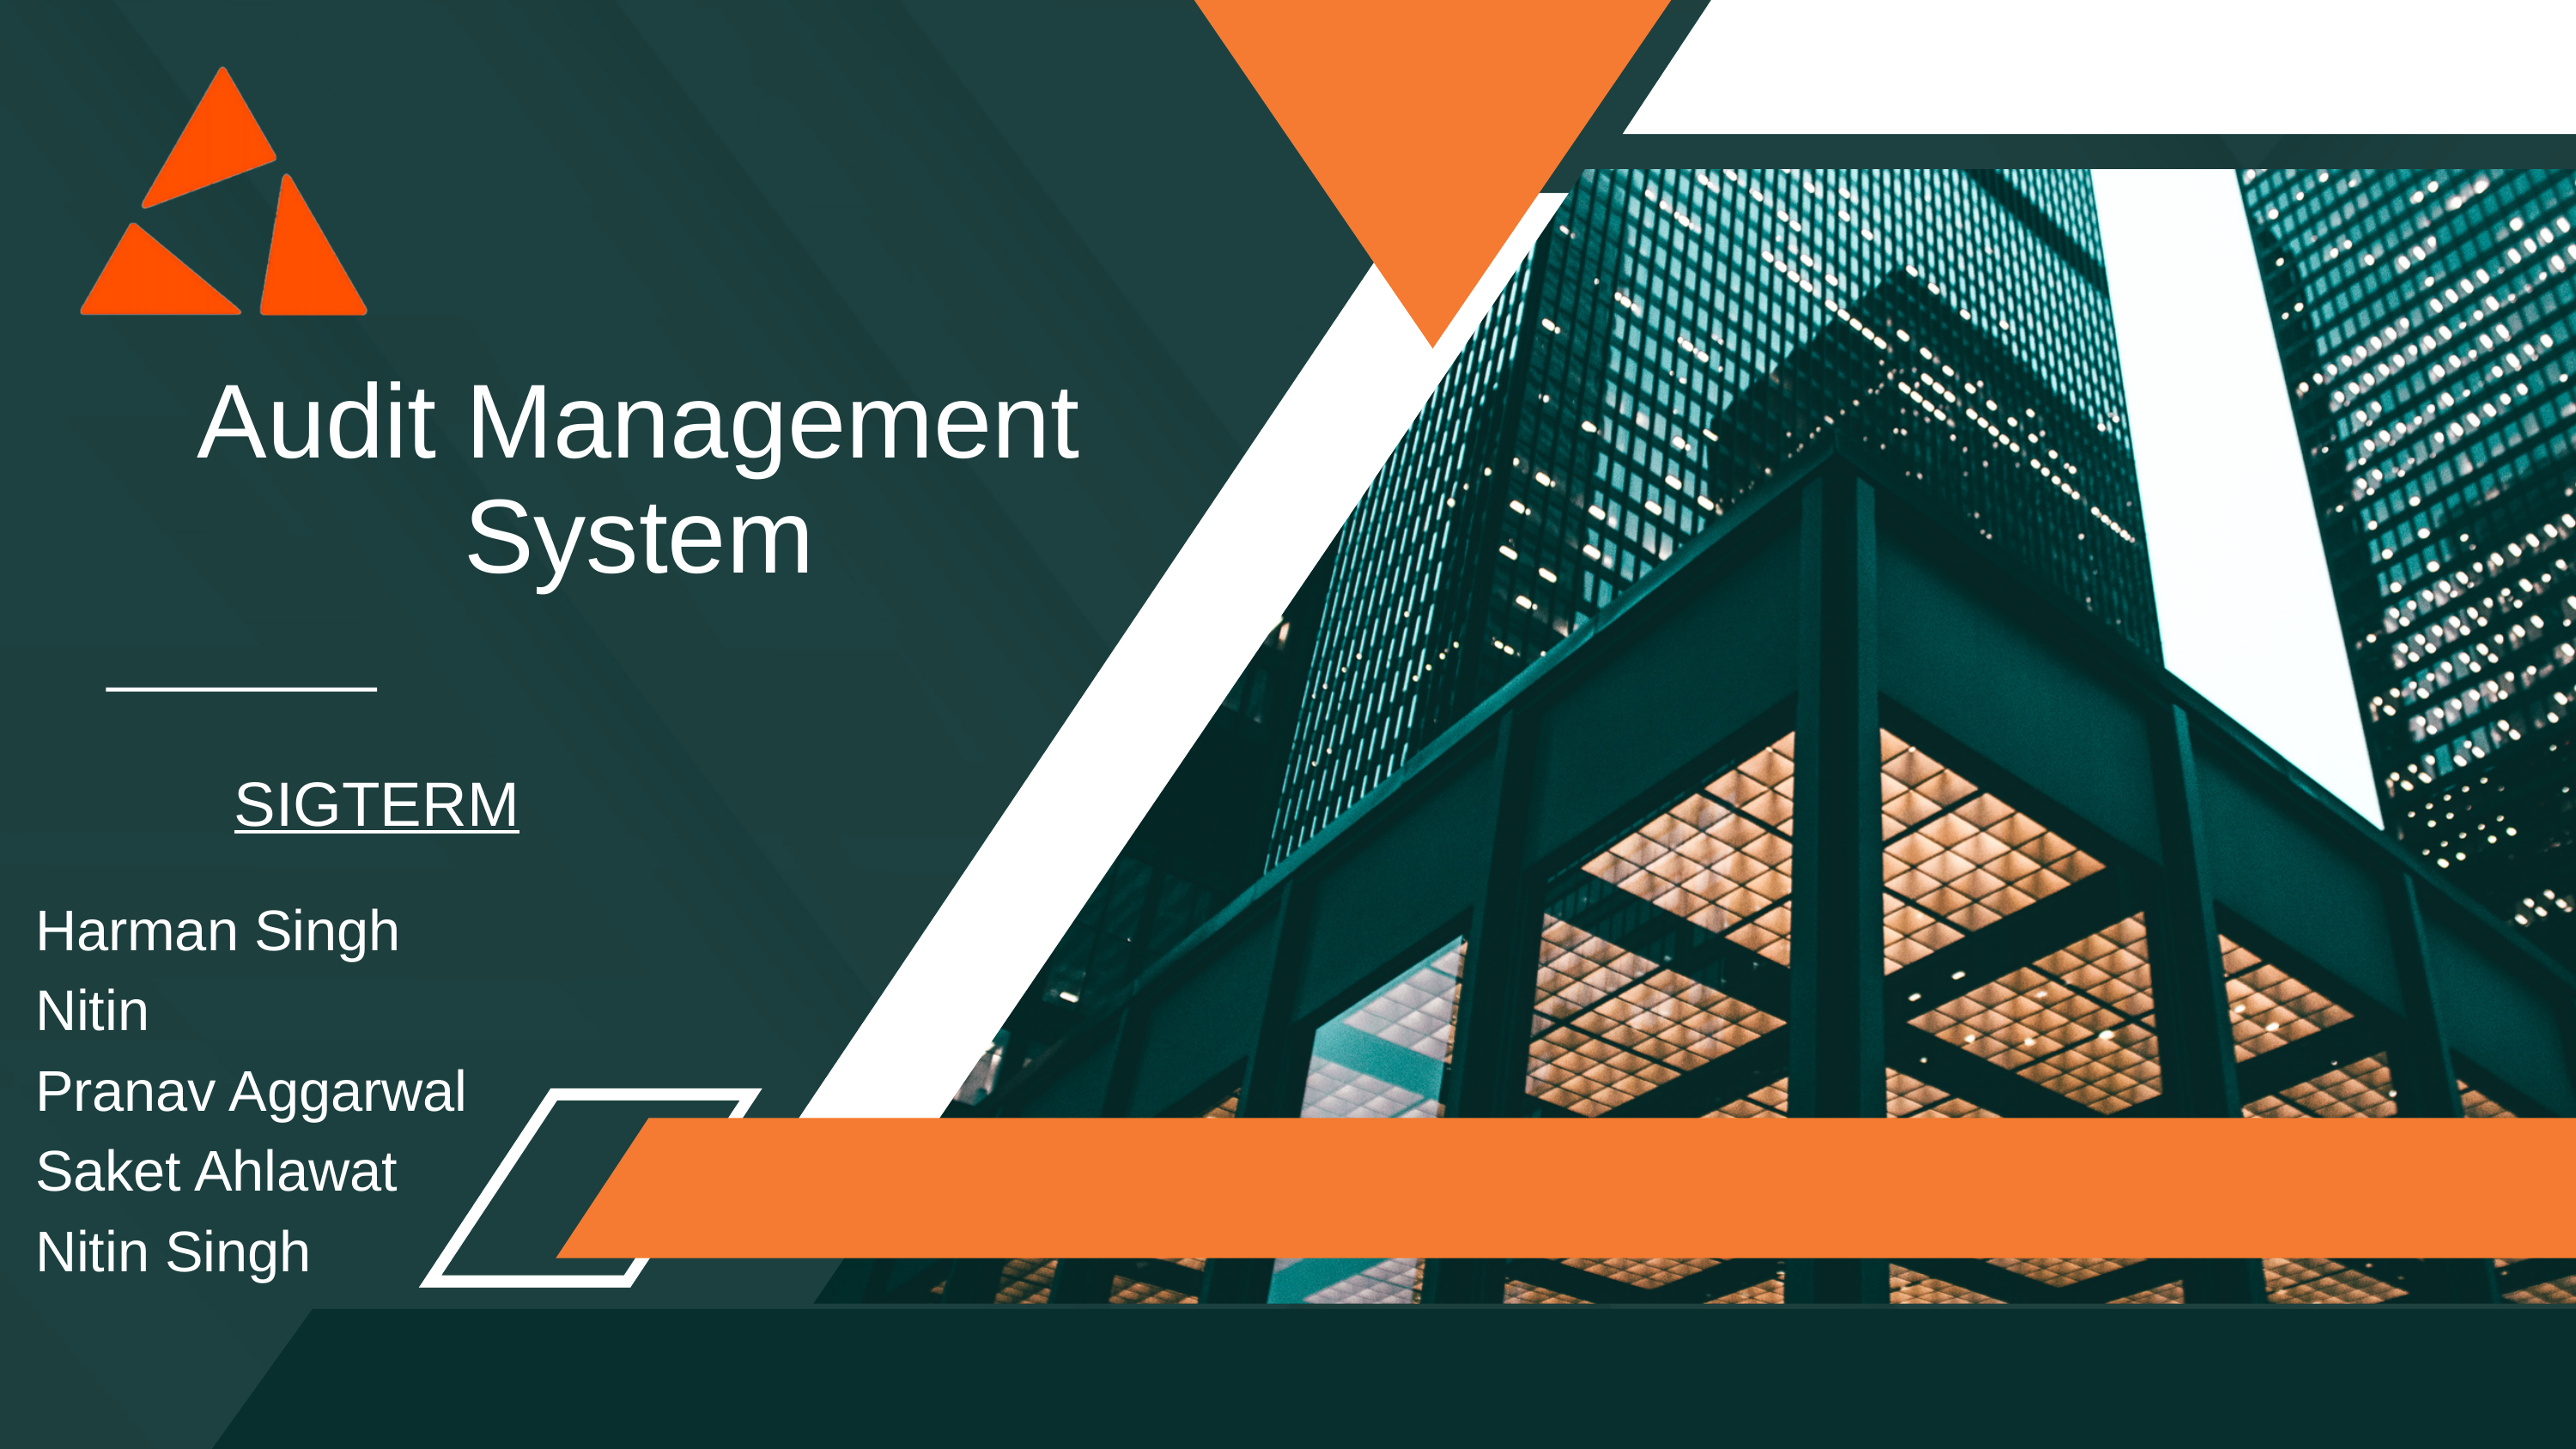

Audit Management System

SIGTERM

Harman Singh
Nitin
Pranav Aggarwal
Saket Ahlawat
Nitin Singh